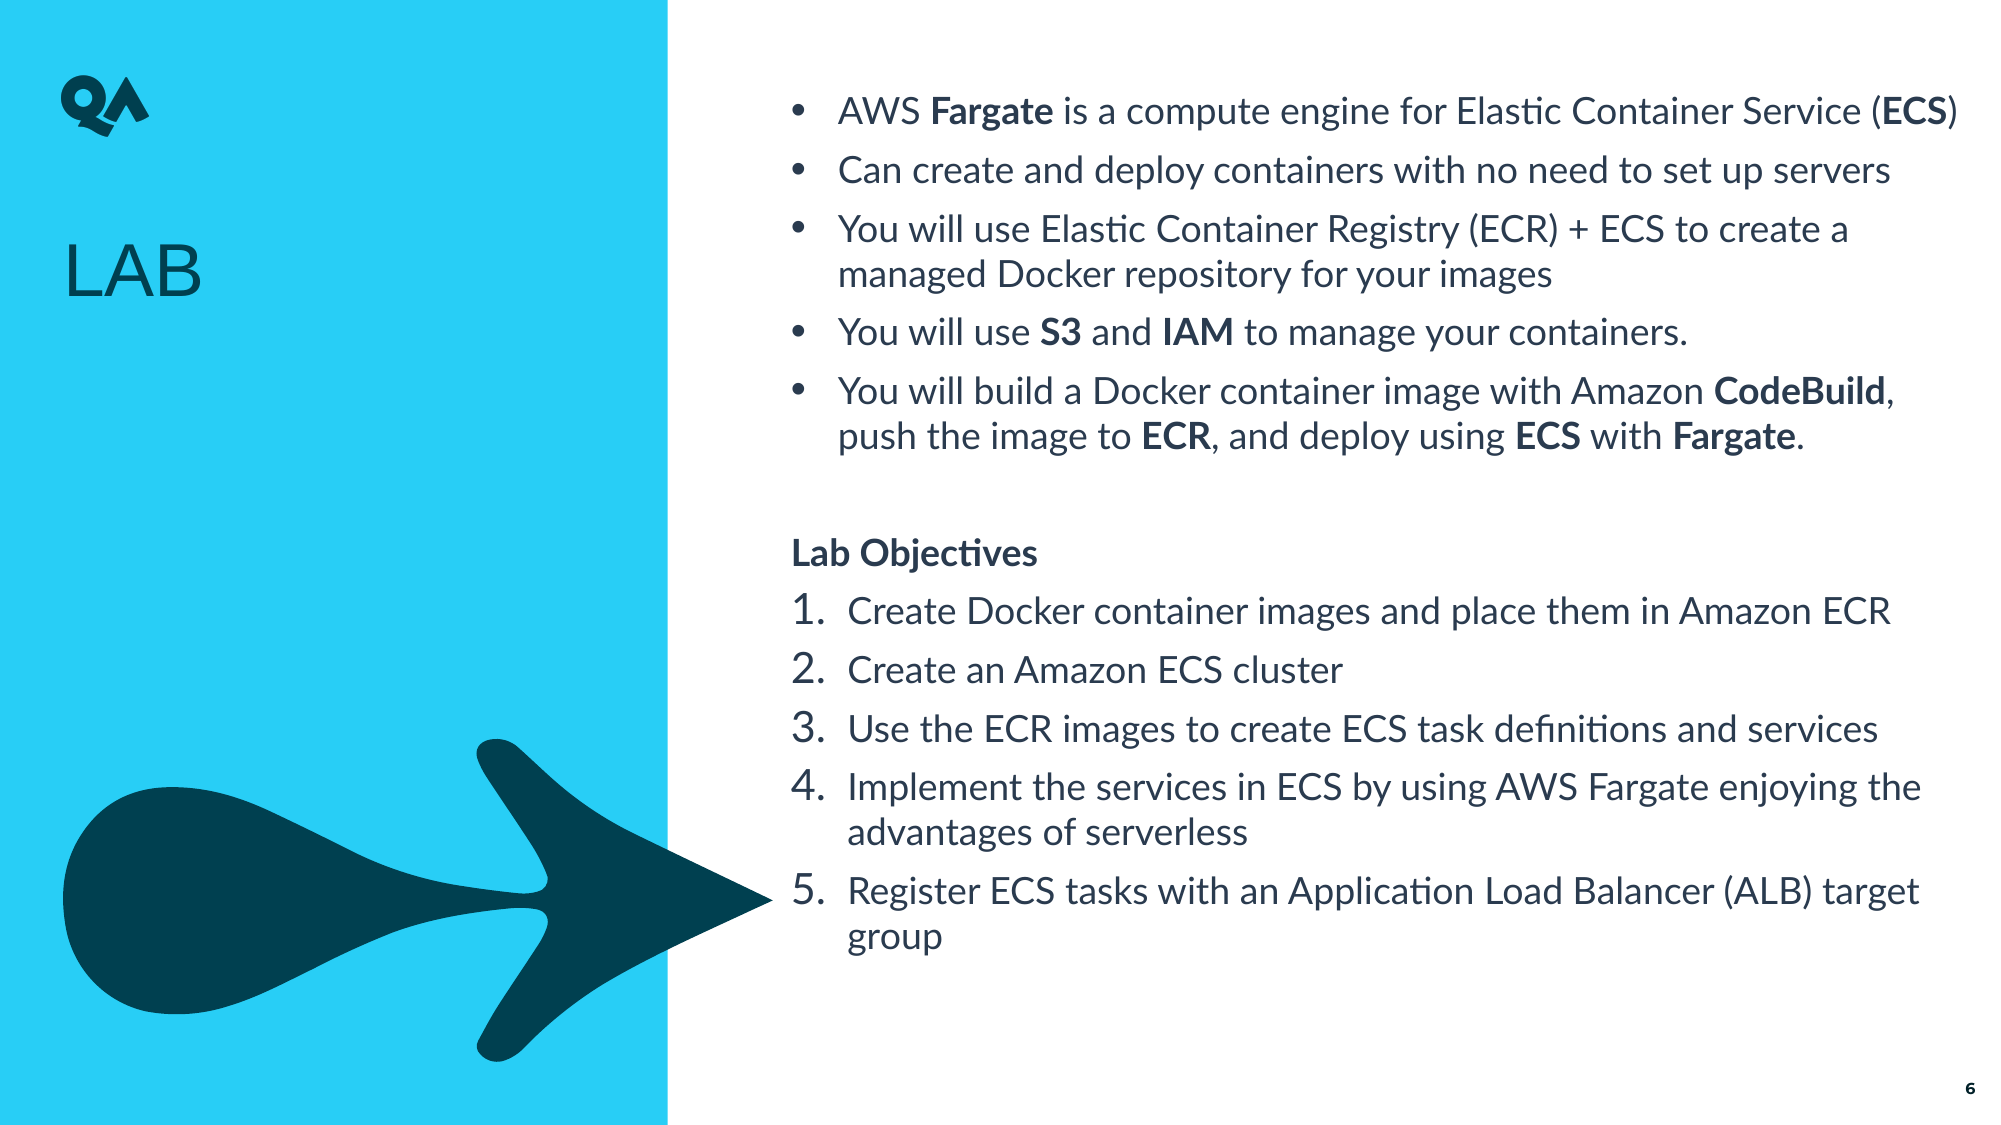

AWS Fargate is a compute engine for Elastic Container Service (ECS)
Can create and deploy containers with no need to set up servers
You will use Elastic Container Registry (ECR) + ECS to create a managed Docker repository for your images
You will use S3 and IAM to manage your containers.
You will build a Docker container image with Amazon CodeBuild,
push the image to ECR, and deploy using ECS with Fargate.

Lab Objectives
Create Docker container images and place them in Amazon ECR
Create an Amazon ECS cluster
Use the ECR images to create ECS task definitions and services
Implement the services in ECS by using AWS Fargate enjoying the advantages of serverless
Register ECS tasks with an Application Load Balancer (ALB) target group
Lab

6